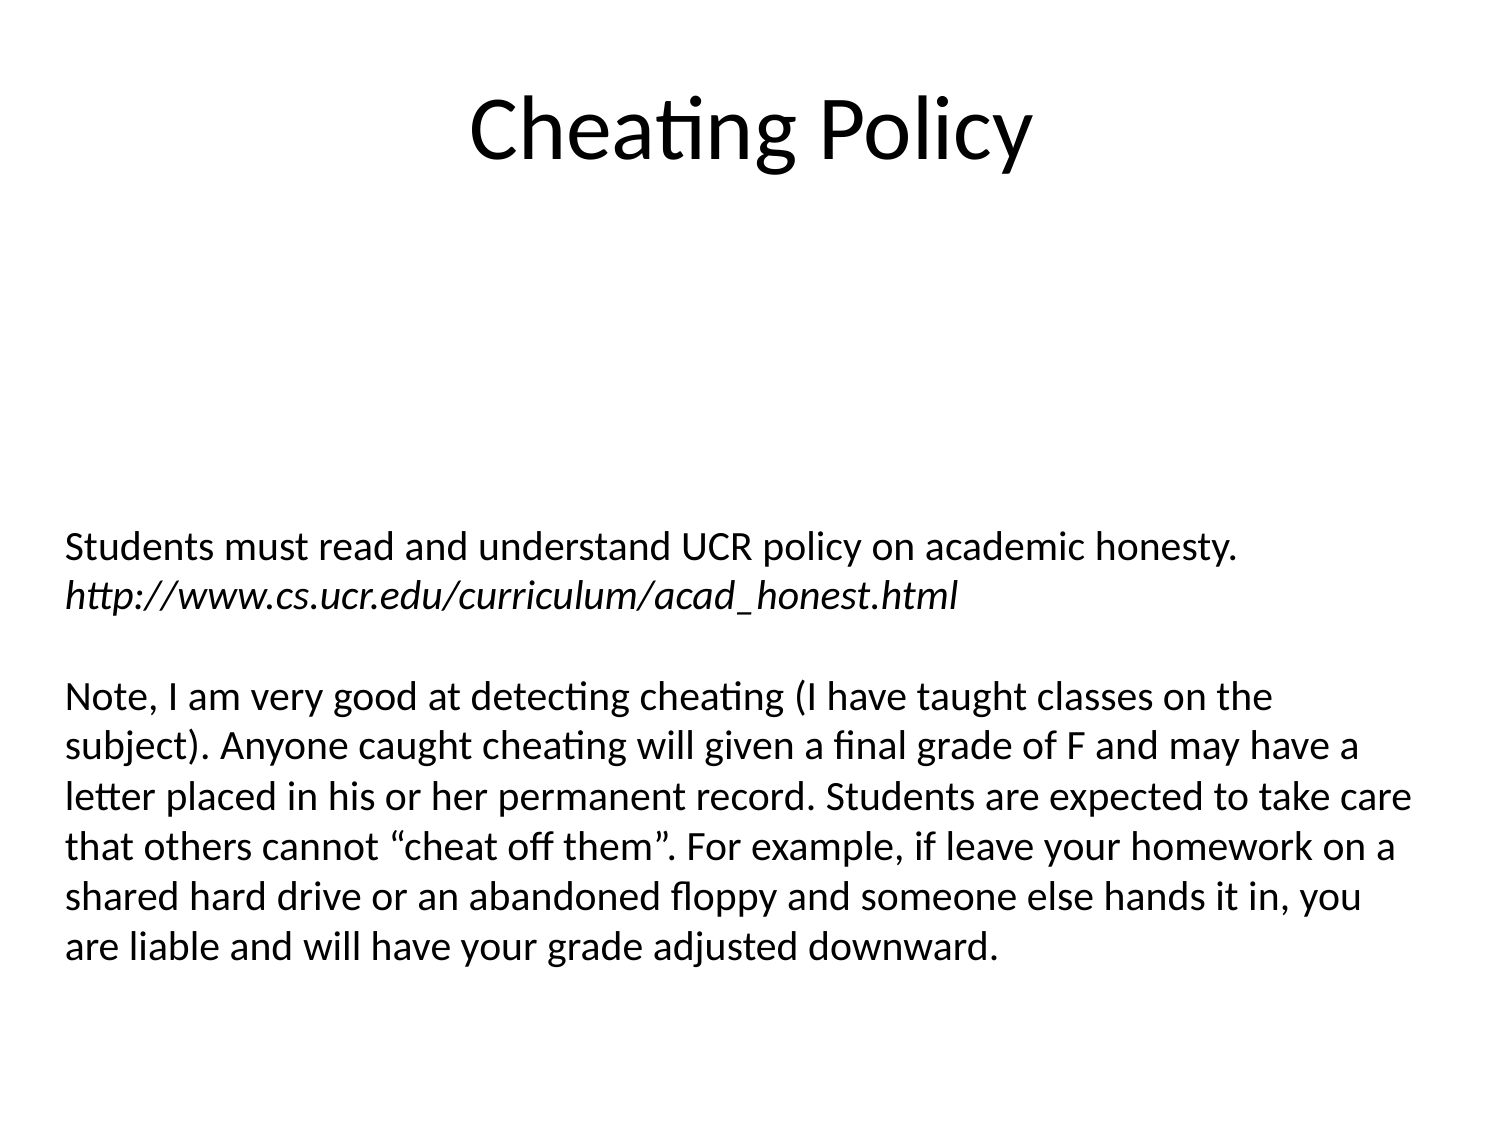

# Cheating Policy
Students must read and understand UCR policy on academic honesty. http://www.cs.ucr.edu/curriculum/acad_honest.html

Note, I am very good at detecting cheating (I have taught classes on the subject). Anyone caught cheating will given a final grade of F and may have a letter placed in his or her permanent record. Students are expected to take care that others cannot “cheat off them”. For example, if leave your homework on a shared hard drive or an abandoned floppy and someone else hands it in, you are liable and will have your grade adjusted downward.